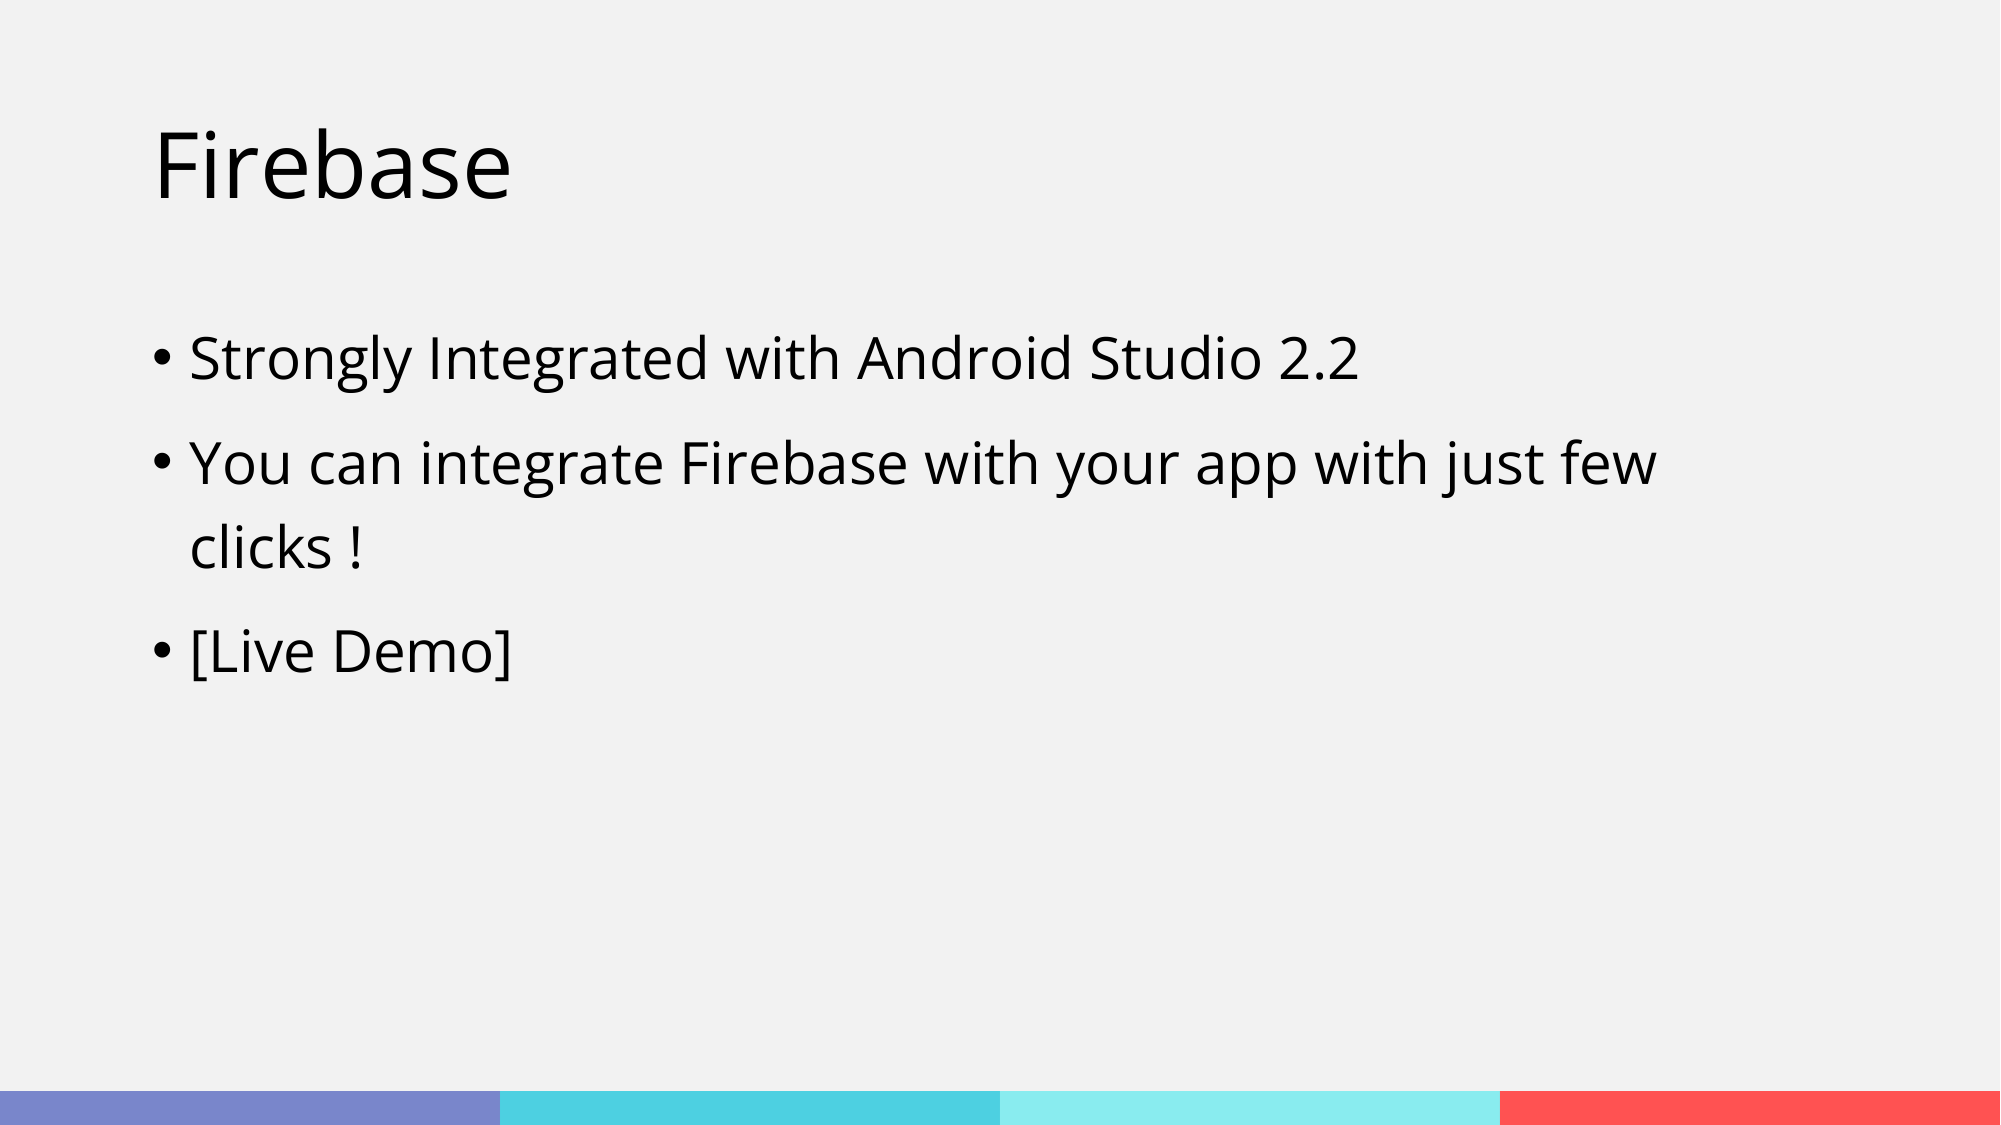

# Firebase
Strongly Integrated with Android Studio 2.2
You can integrate Firebase with your app with just few clicks !
[Live Demo]